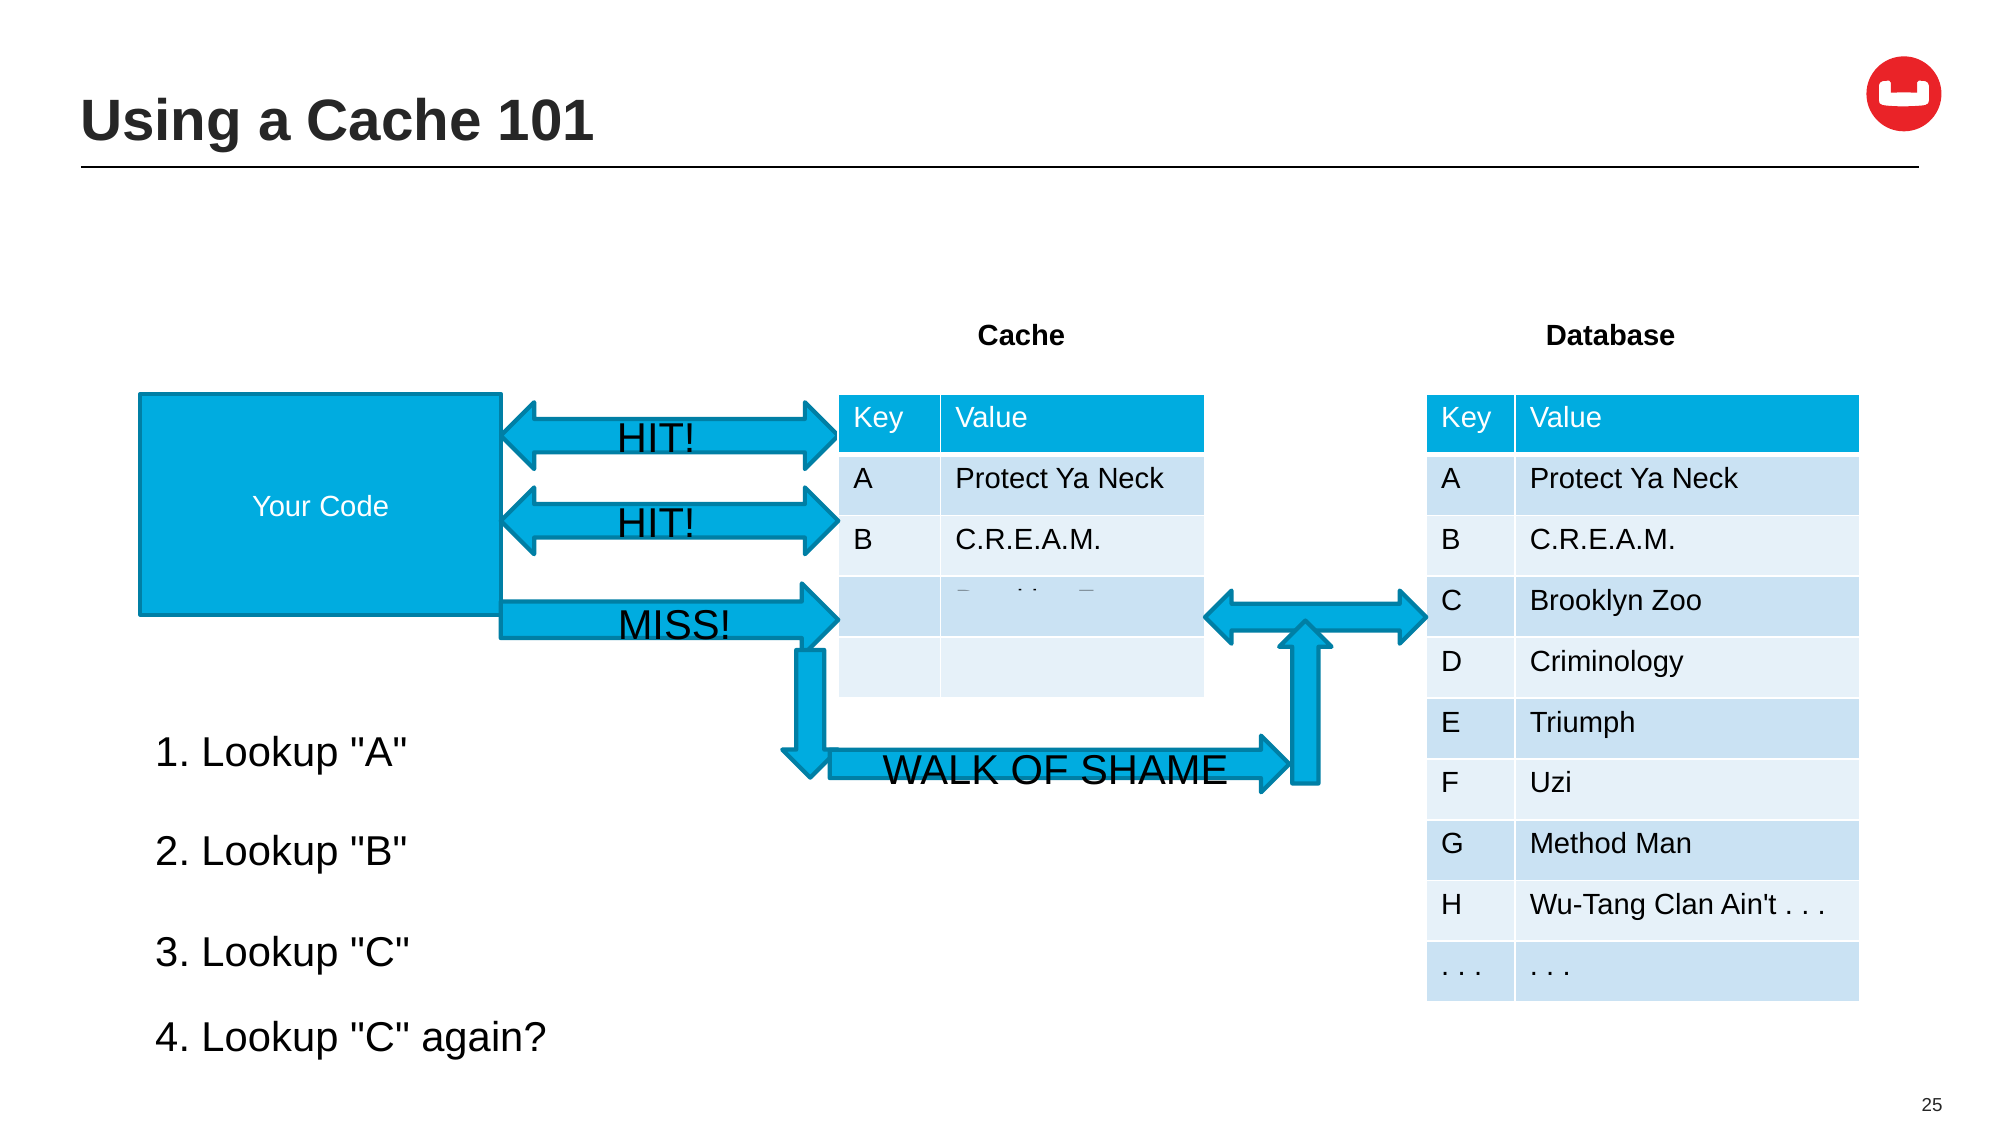

# Using a Cache 101

Cache
Database
Your Code
| Key | Value |
| --- | --- |
| A | Protect Ya Neck |
| B | C.R.E.A.M. |
| C | Brooklyn Zoo |
|  |  |
| Key | Value |
| --- | --- |
| A | Protect Ya Neck |
| B | C.R.E.A.M. |
| C | Brooklyn Zoo |
| D | Criminology |
| E | Triumph |
| F | Uzi |
| G | Method Man |
| H | Wu-Tang Clan Ain't . . . |
| . . . | . . . |

HIT!

HIT!

MISS!

1. Lookup "A"

WALK OF SHAME
2. Lookup "B"
3. Lookup "C"
4. Lookup "C" again?